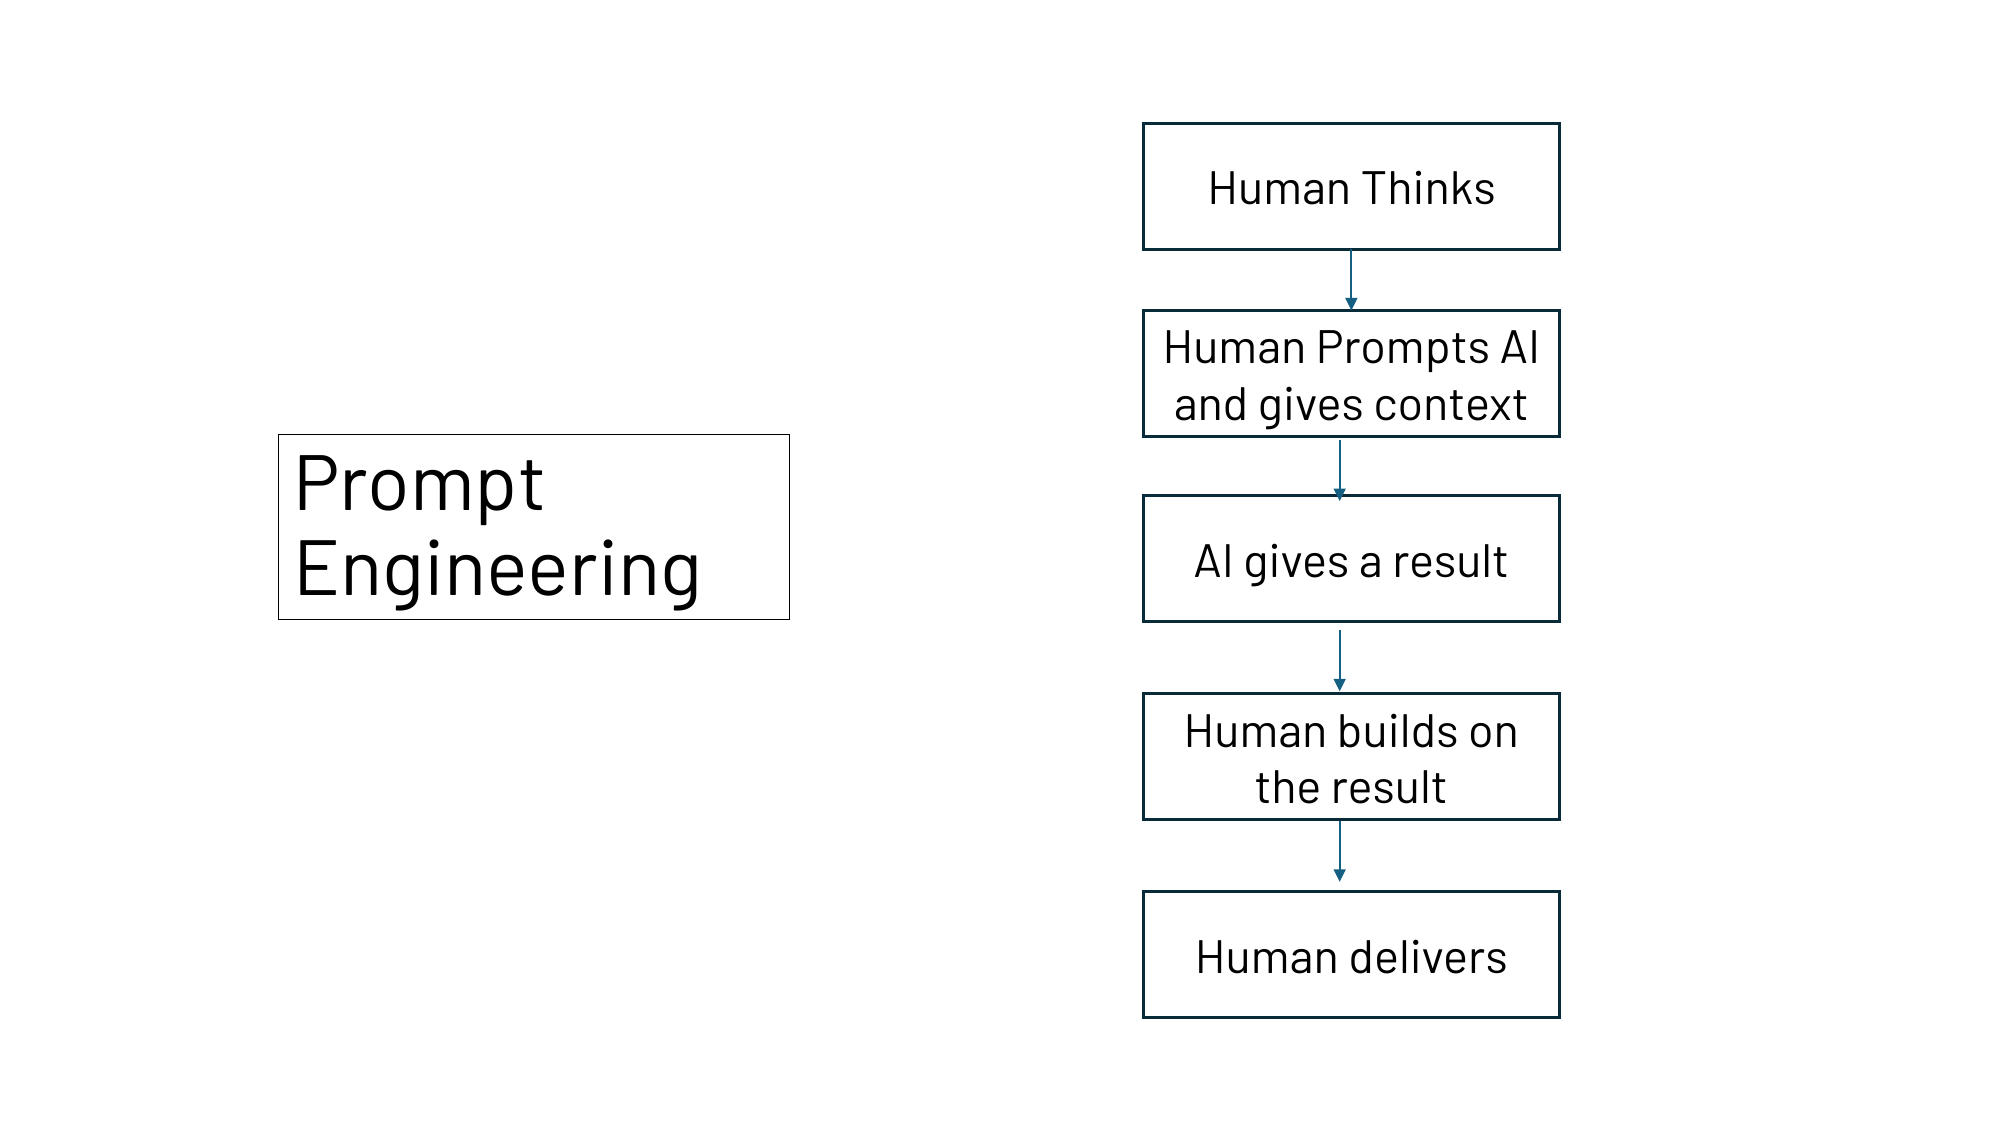

Human Thinks
# Prompt Engineering
Human Prompts AI and gives context
Prompt Engineering
AI gives a result
Human builds on the result
Human delivers